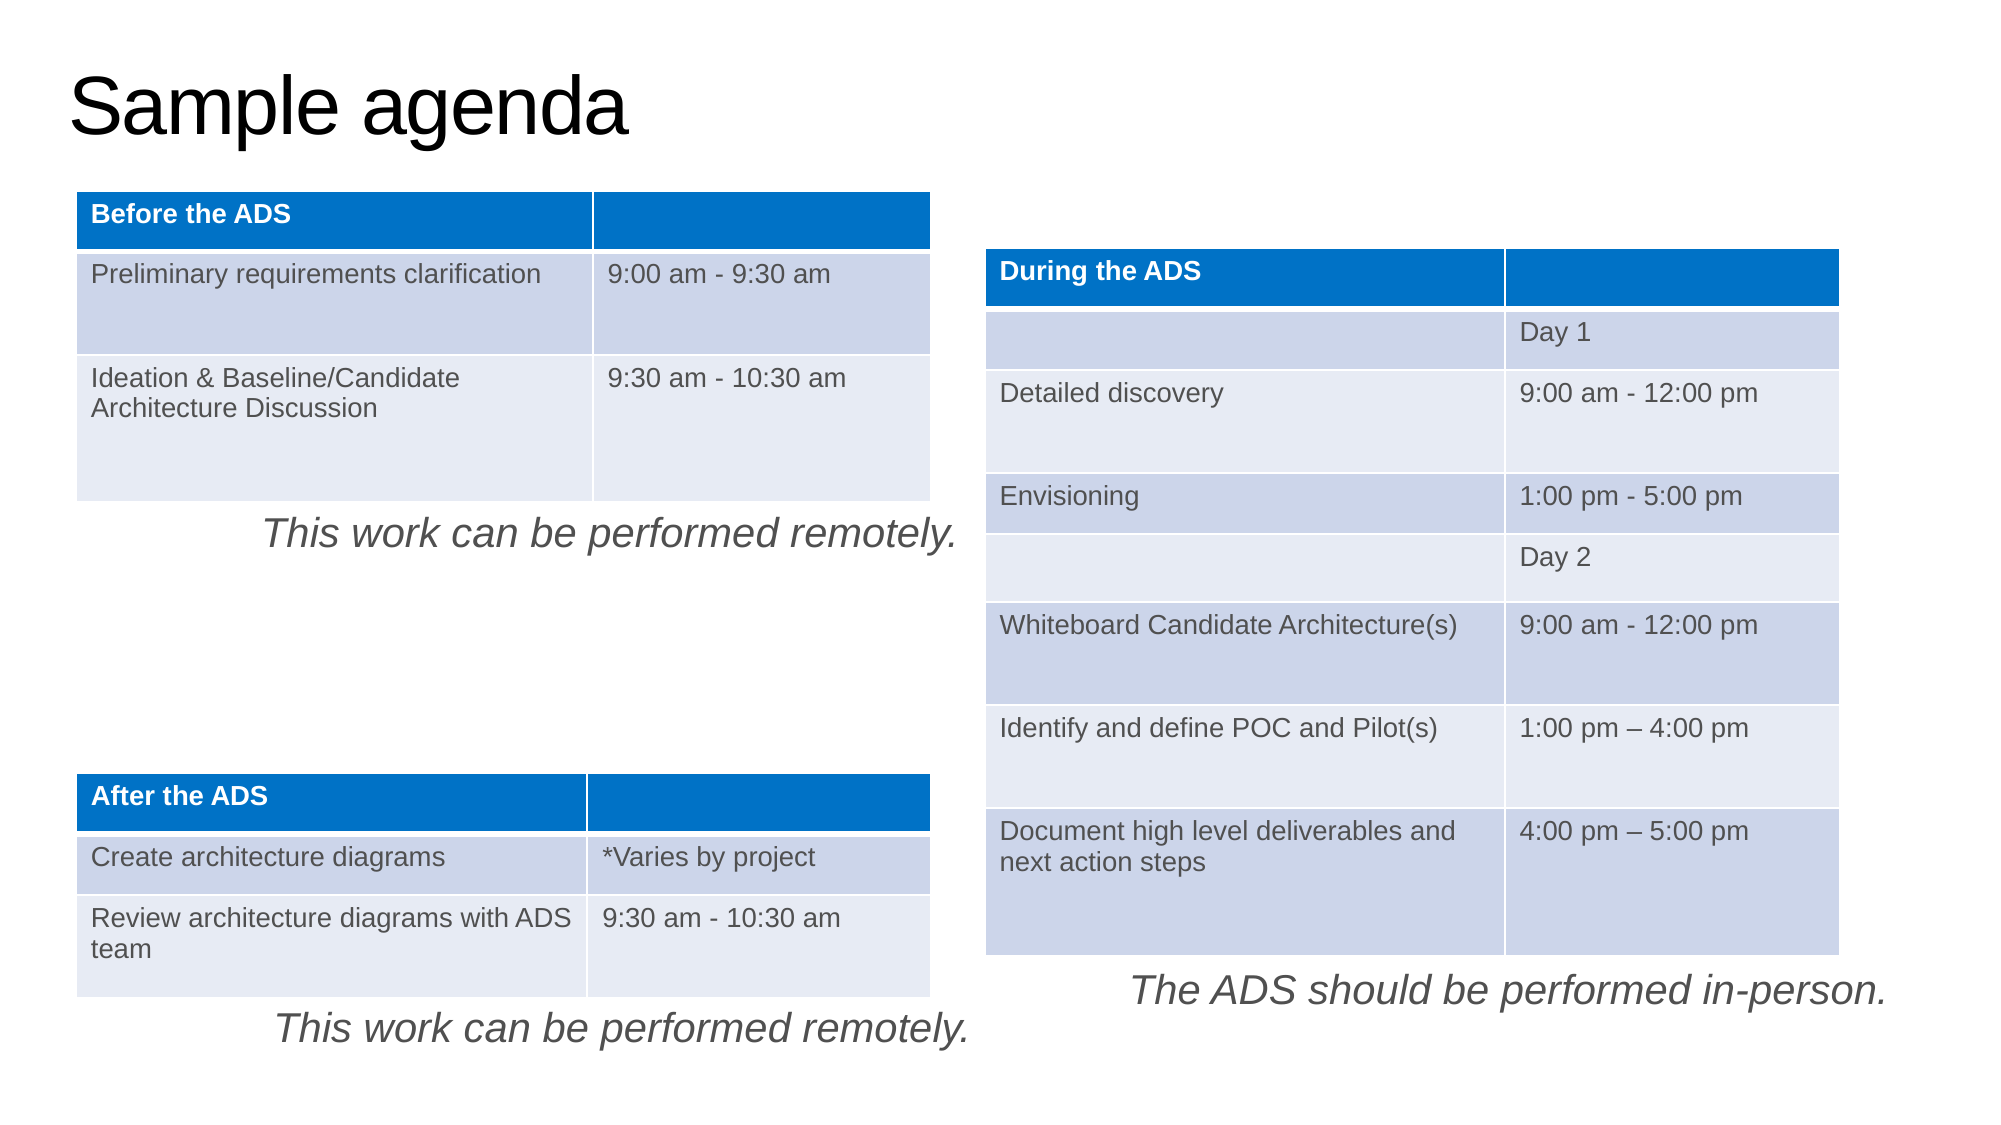

# Sample agenda
| Before the ADS |  |
| --- | --- |
| Preliminary requirements clarification | 9:00 am - 9:30 am |
| Ideation & Baseline/Candidate Architecture Discussion | 9:30 am - 10:30 am |
| During the ADS |  |
| --- | --- |
|  | Day 1 |
| Detailed discovery | 9:00 am - 12:00 pm |
| Envisioning | 1:00 pm - 5:00 pm |
|  | Day 2 |
| Whiteboard Candidate Architecture(s) | 9:00 am - 12:00 pm |
| Identify and define POC and Pilot(s) | 1:00 pm – 4:00 pm |
| Document high level deliverables and next action steps | 4:00 pm – 5:00 pm |
This work can be performed remotely.
| After the ADS |  |
| --- | --- |
| Create architecture diagrams | \*Varies by project |
| Review architecture diagrams with ADS team | 9:30 am - 10:30 am |
The ADS should be performed in-person.
This work can be performed remotely.